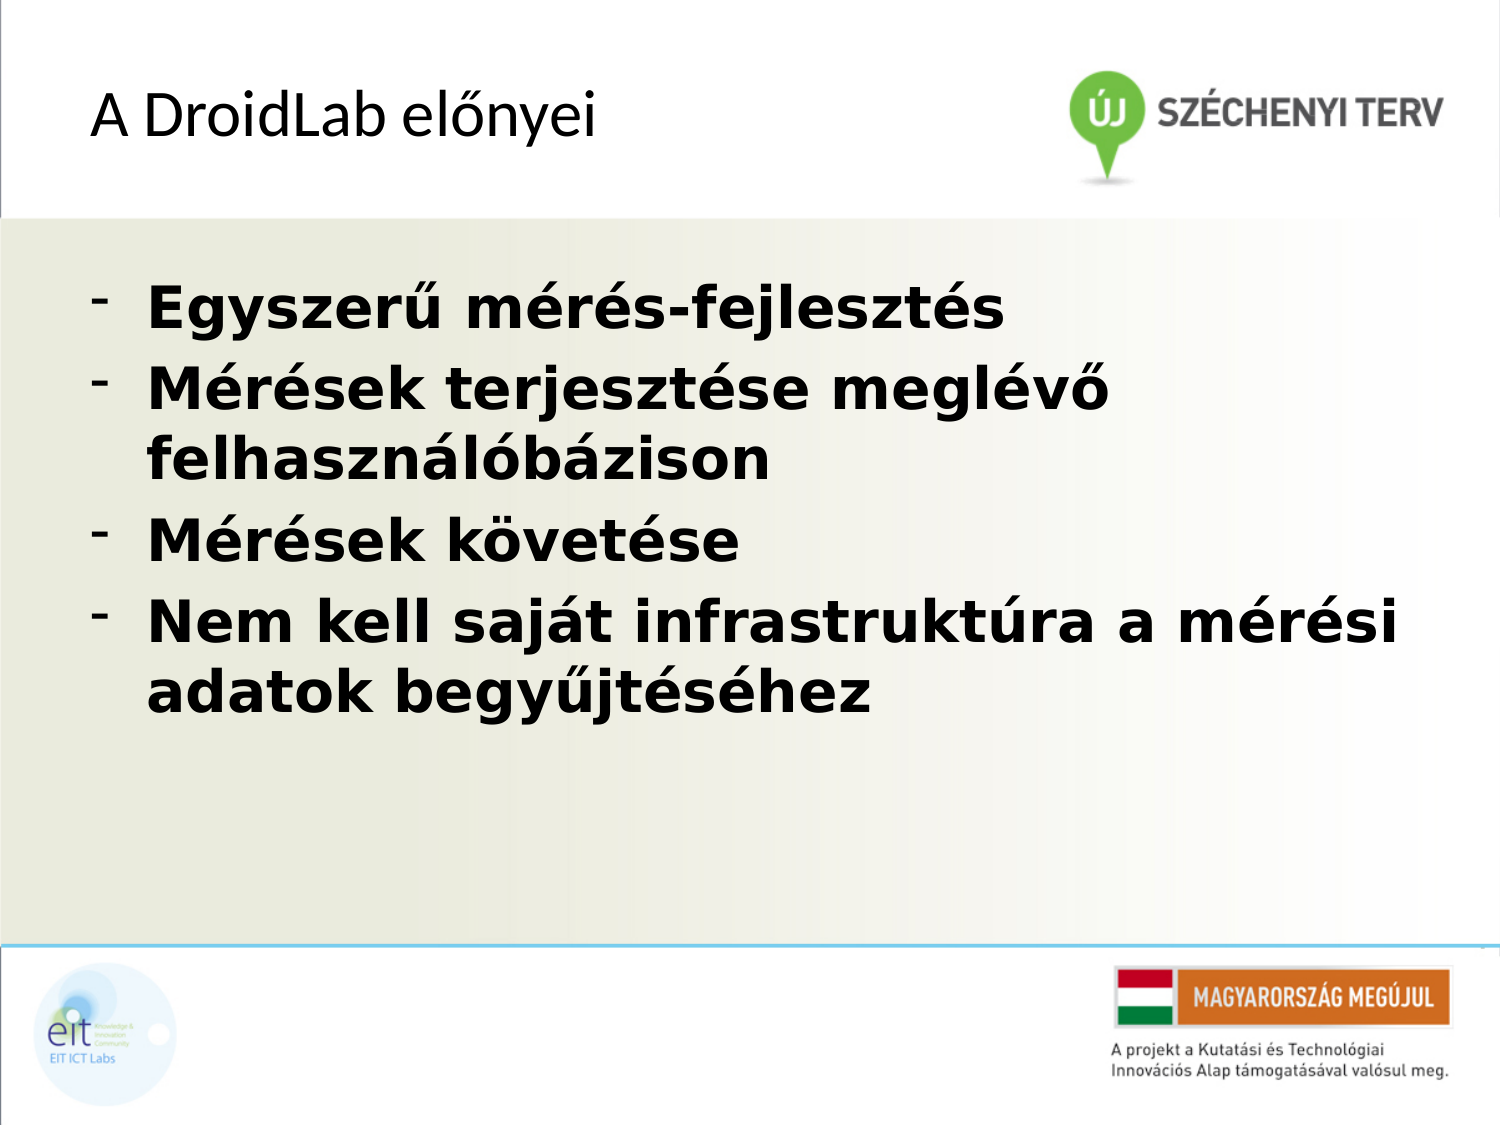

# A DroidLab előnyei
Egyszerű mérés-fejlesztés
Mérések terjesztése meglévő felhasználóbázison
Mérések követése
Nem kell saját infrastruktúra a mérési adatok begyűjtéséhez